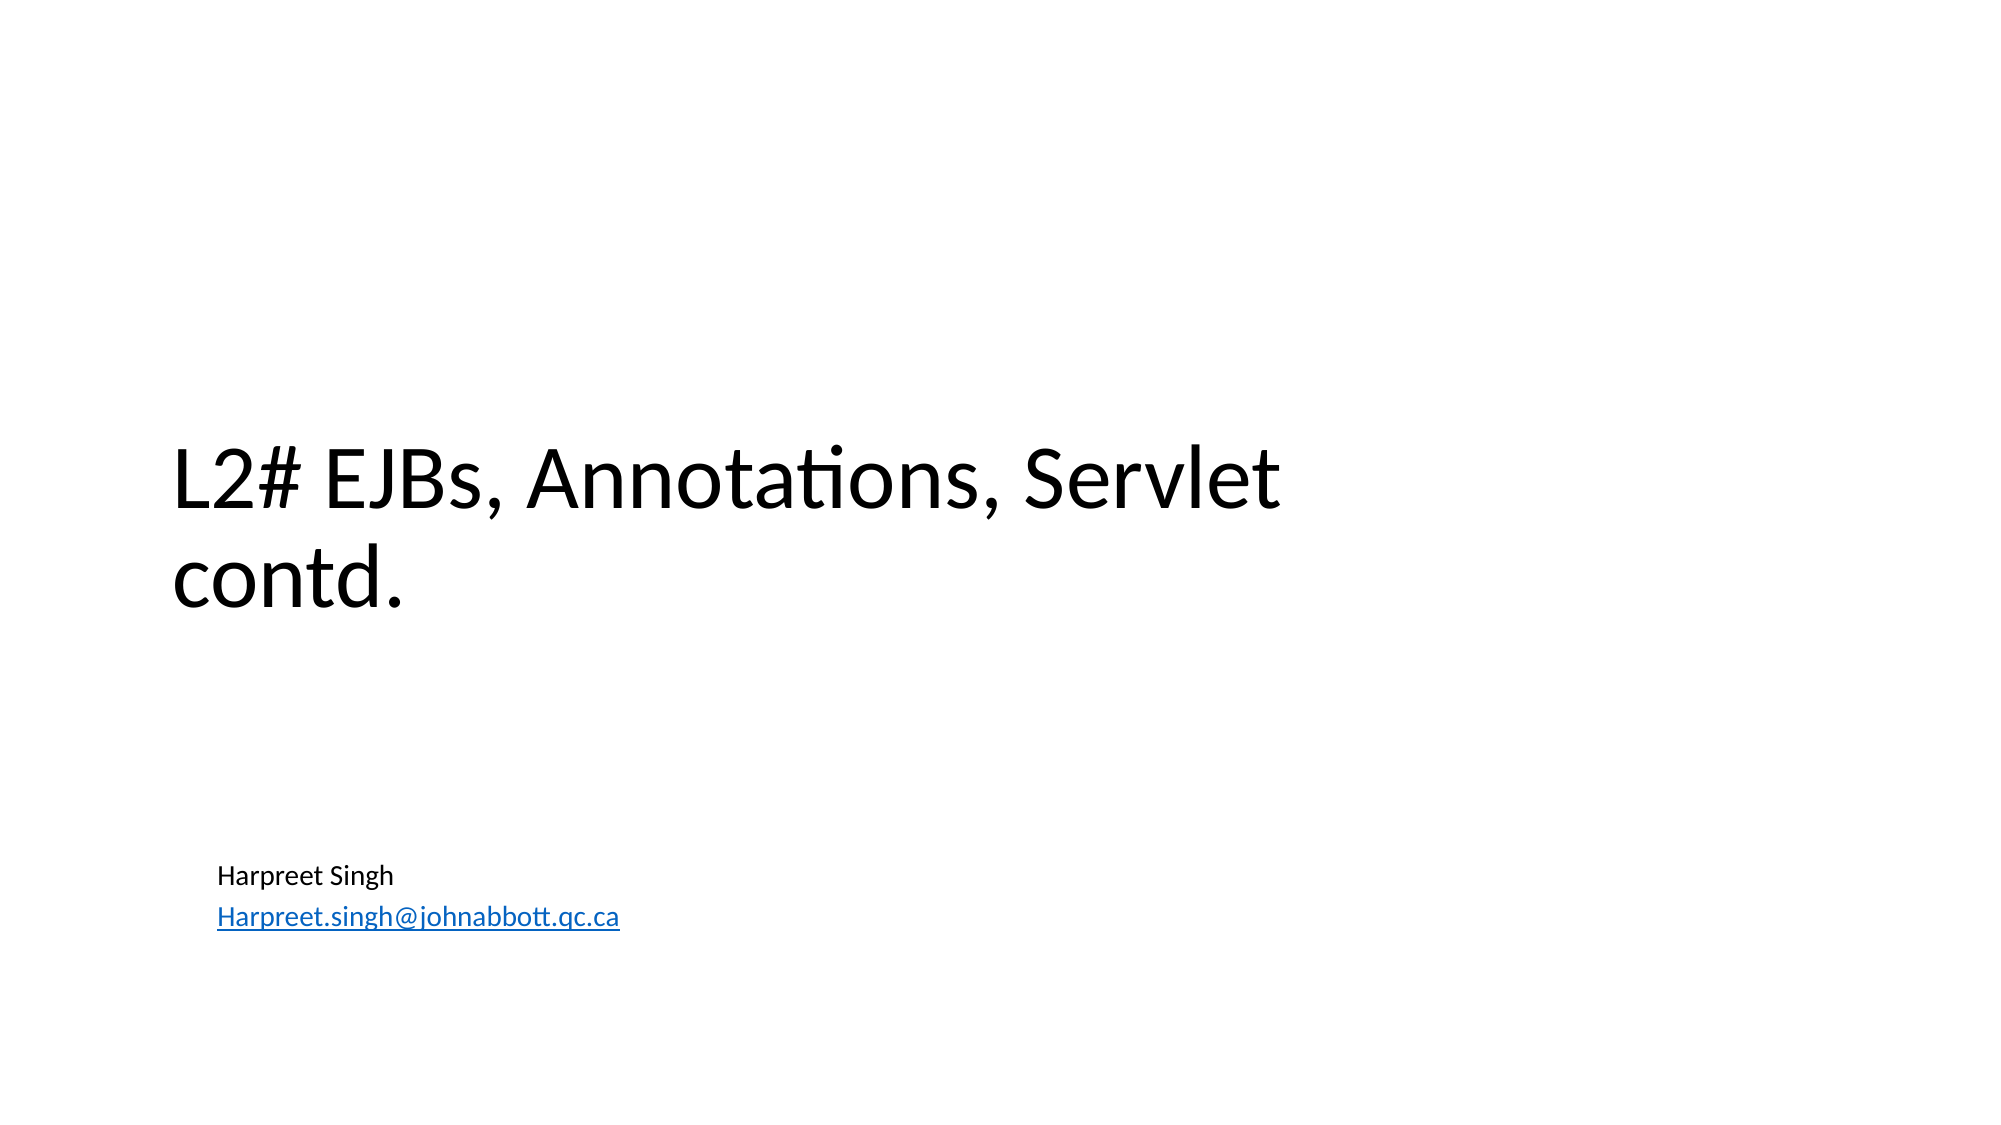

# L2# EJBs, Annotations, Servlet contd.

Harpreet Singh
Harpreet.singh@johnabbott.qc.ca